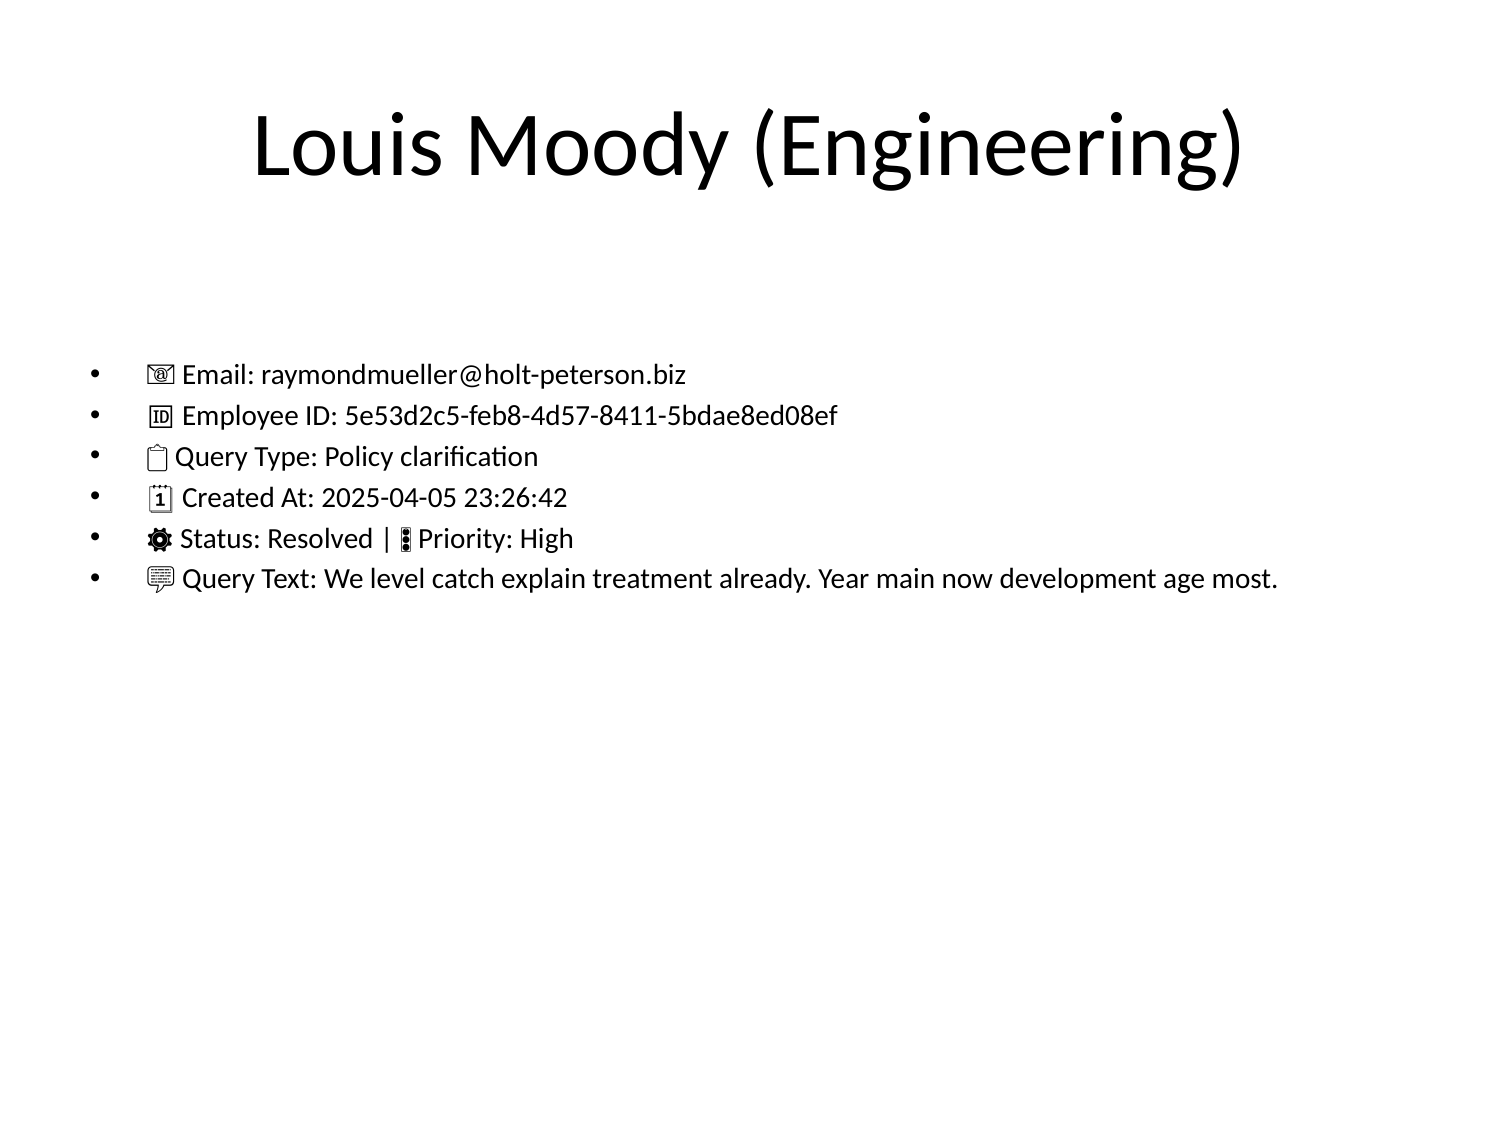

# Louis Moody (Engineering)

📧 Email: raymondmueller@holt-peterson.biz
🆔 Employee ID: 5e53d2c5-feb8-4d57-8411-5bdae8ed08ef
📋 Query Type: Policy clarification
🗓 Created At: 2025-04-05 23:26:42
⚙ Status: Resolved | 🚦 Priority: High
💬 Query Text: We level catch explain treatment already. Year main now development age most.